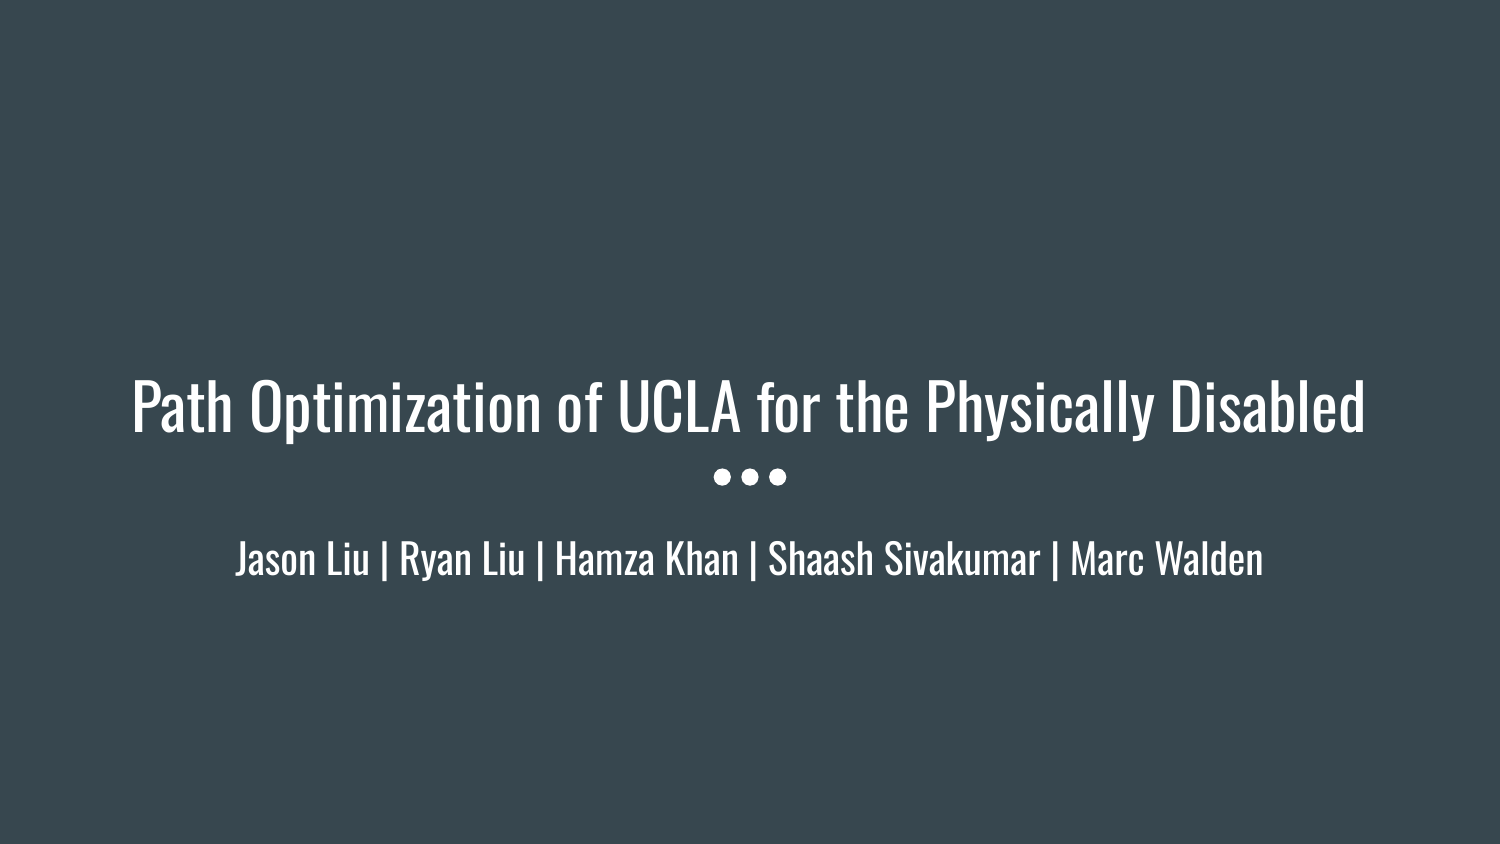

# Path Optimization of UCLA for the Physically Disabled

Jason Liu | Ryan Liu | Hamza Khan | Shaash Sivakumar | Marc Walden